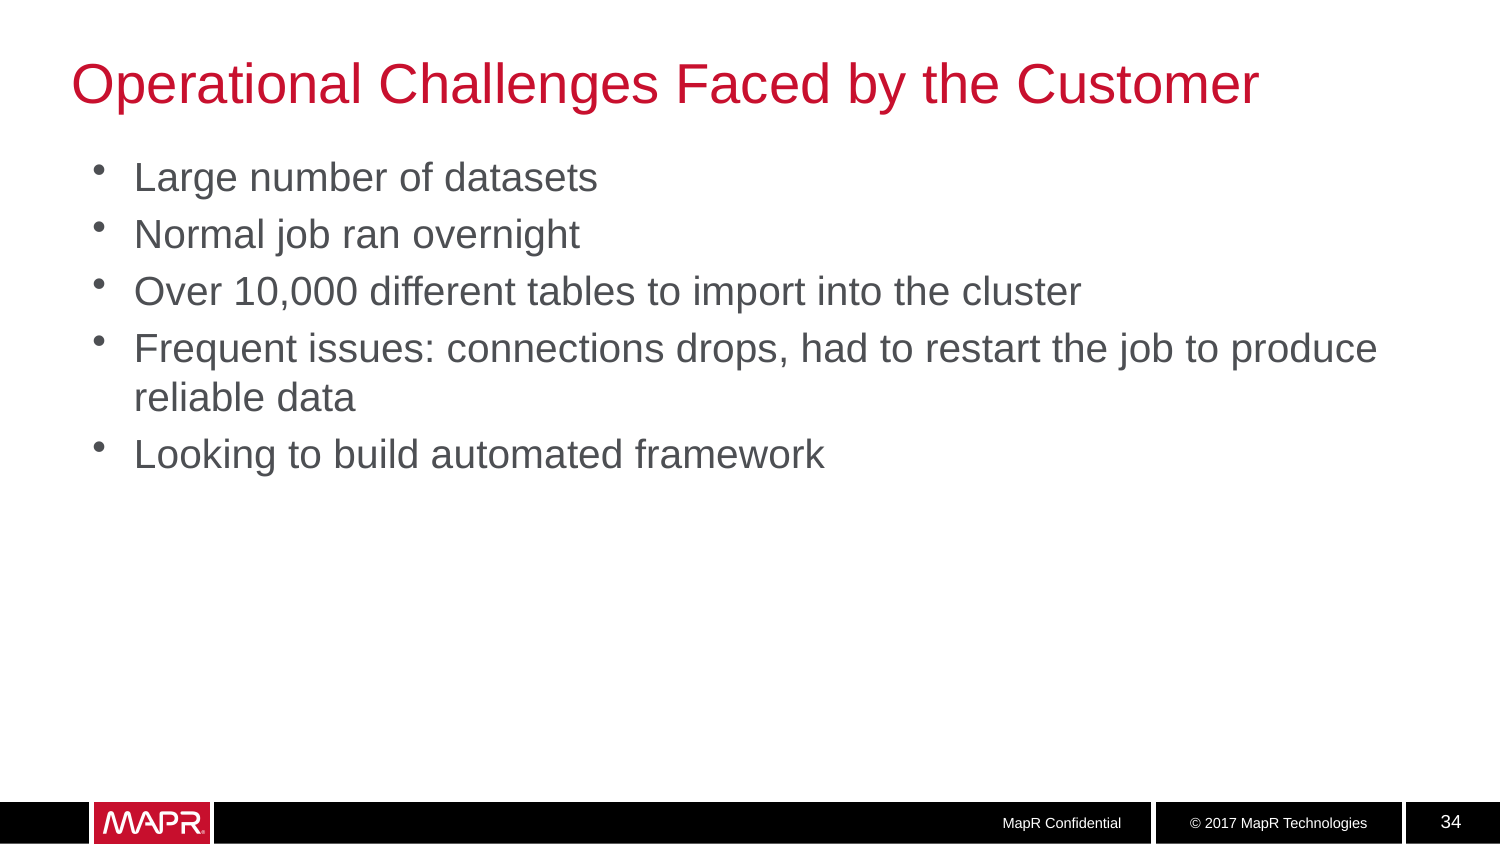

# Operational Challenges Faced by the Customer
Large number of datasets
Normal job ran overnight
Over 10,000 different tables to import into the cluster
Frequent issues: connections drops, had to restart the job to produce reliable data
Looking to build automated framework